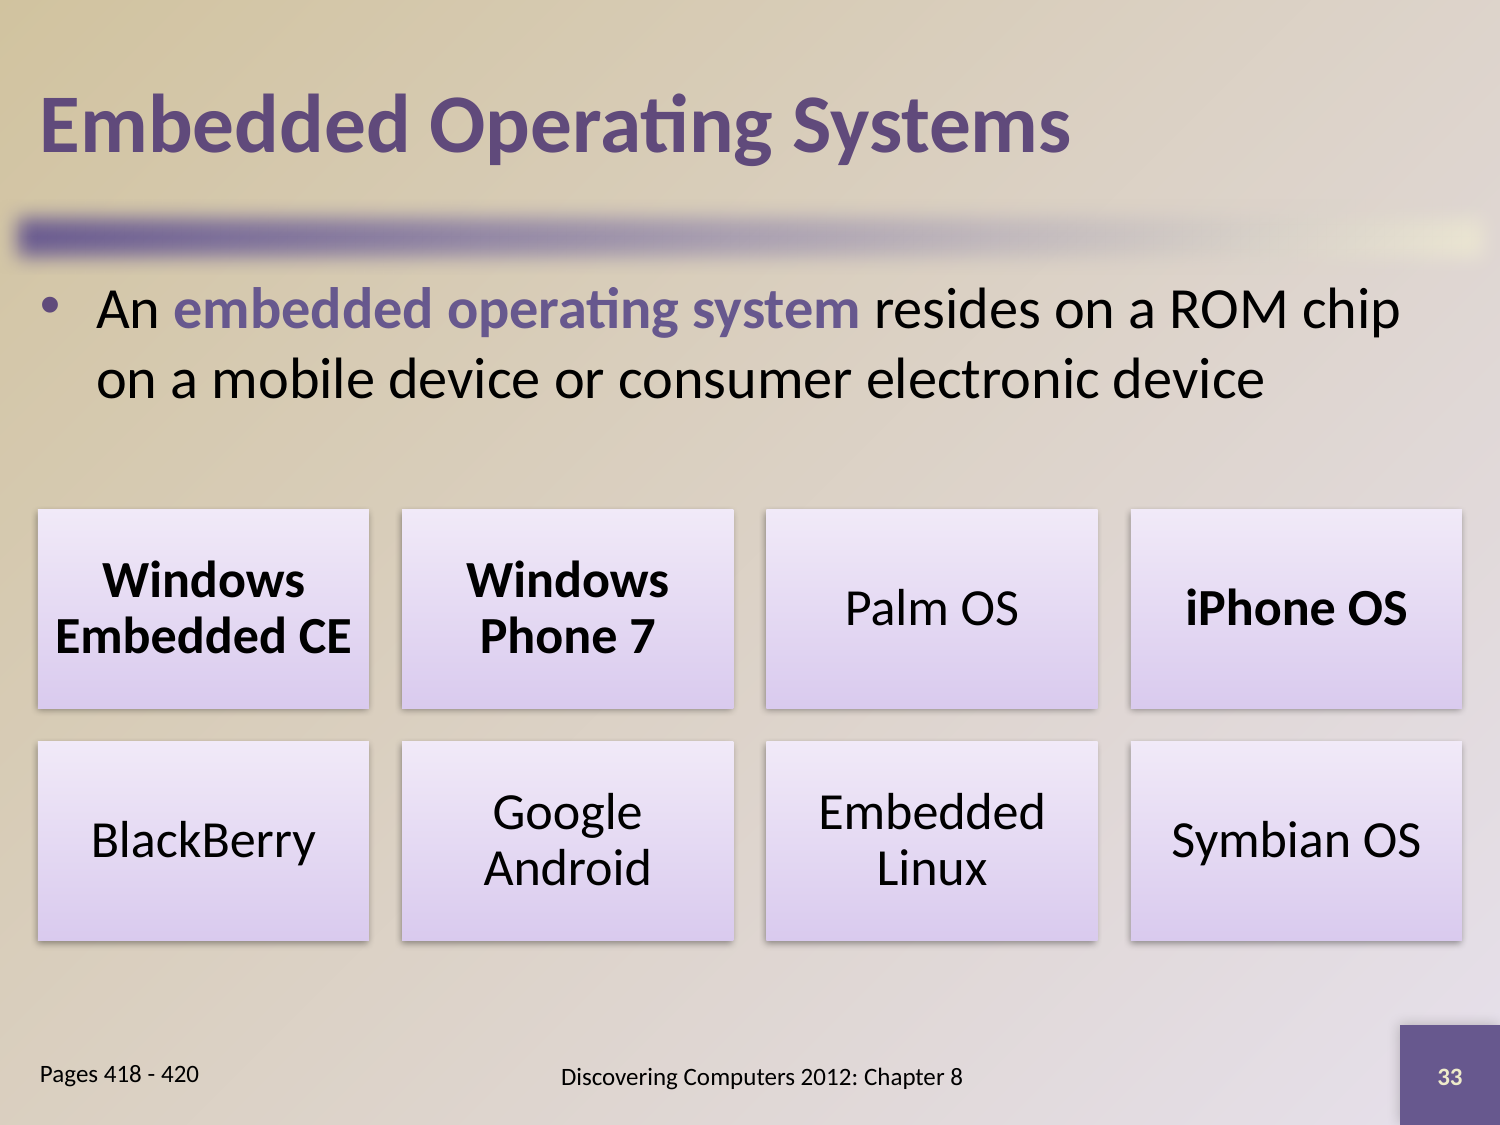

# Embedded Operating Systems
An embedded operating system resides on a ROM chip on a mobile device or consumer electronic device
Windows Embedded CE
Windows Phone 7
Palm OS
iPhone OS
BlackBerry
Google Android
Embedded Linux
Symbian OS
33
Discovering Computers 2012: Chapter 8
Pages 418 - 420